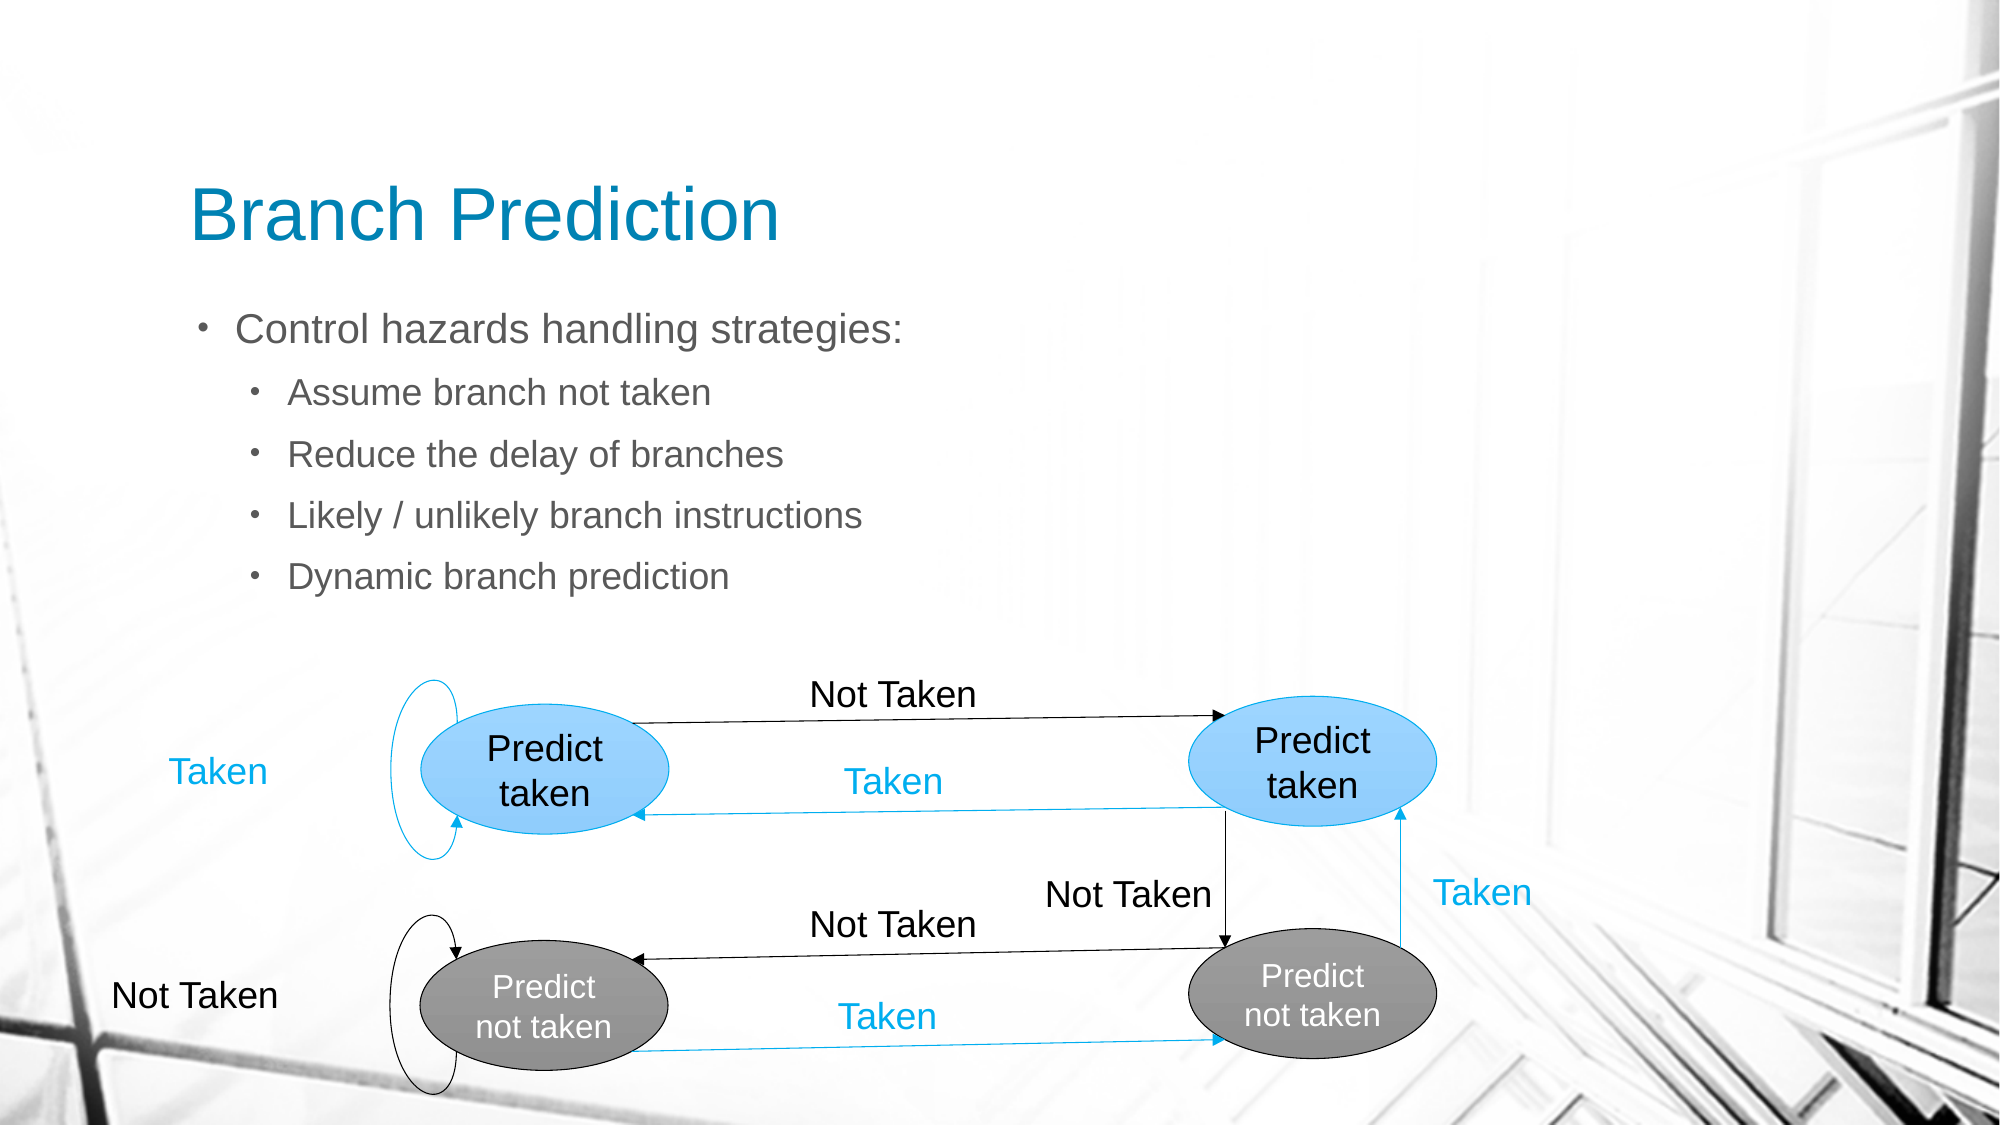

# Branch Prediction
Control hazards handling strategies:
Assume branch not taken
Reduce the delay of branches
Likely / unlikely branch instructions
Dynamic branch prediction
Not Taken
Predict taken
Predict taken
Taken
Taken
Taken
Not Taken
Not Taken
Predict not taken
Predict not taken
Not Taken
Taken